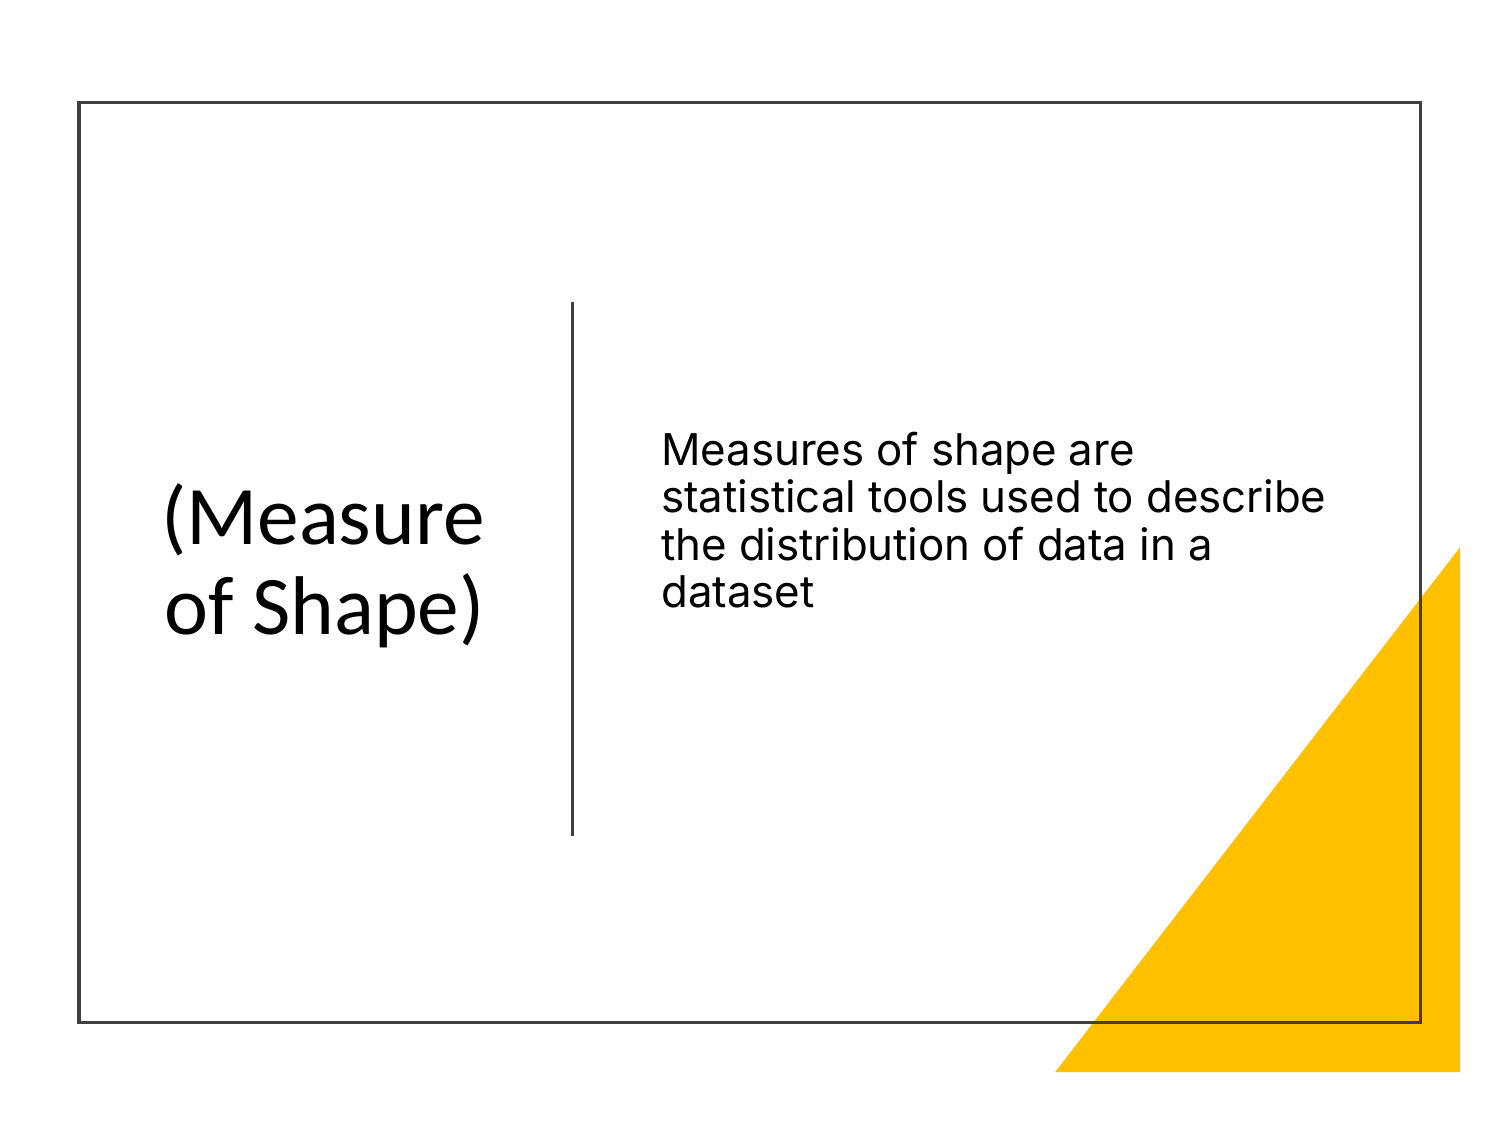

# (Measure of Shape)
Measures of shape are statistical tools used to describe the distribution of data in a dataset